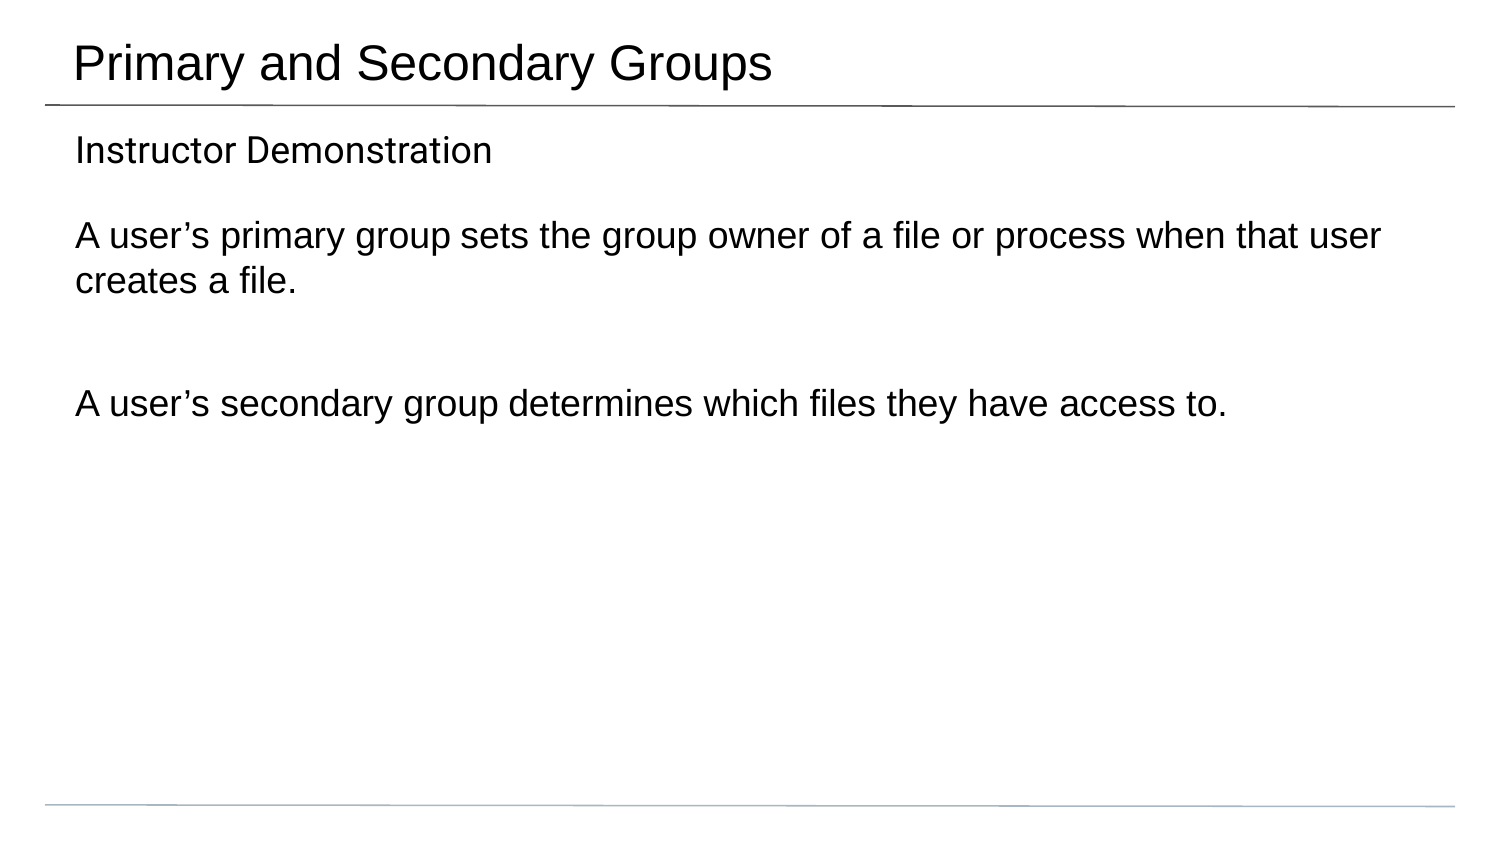

# Primary and Secondary Groups
Instructor Demonstration
A user’s primary group sets the group owner of a file or process when that user creates a file.

A user’s secondary group determines which files they have access to.